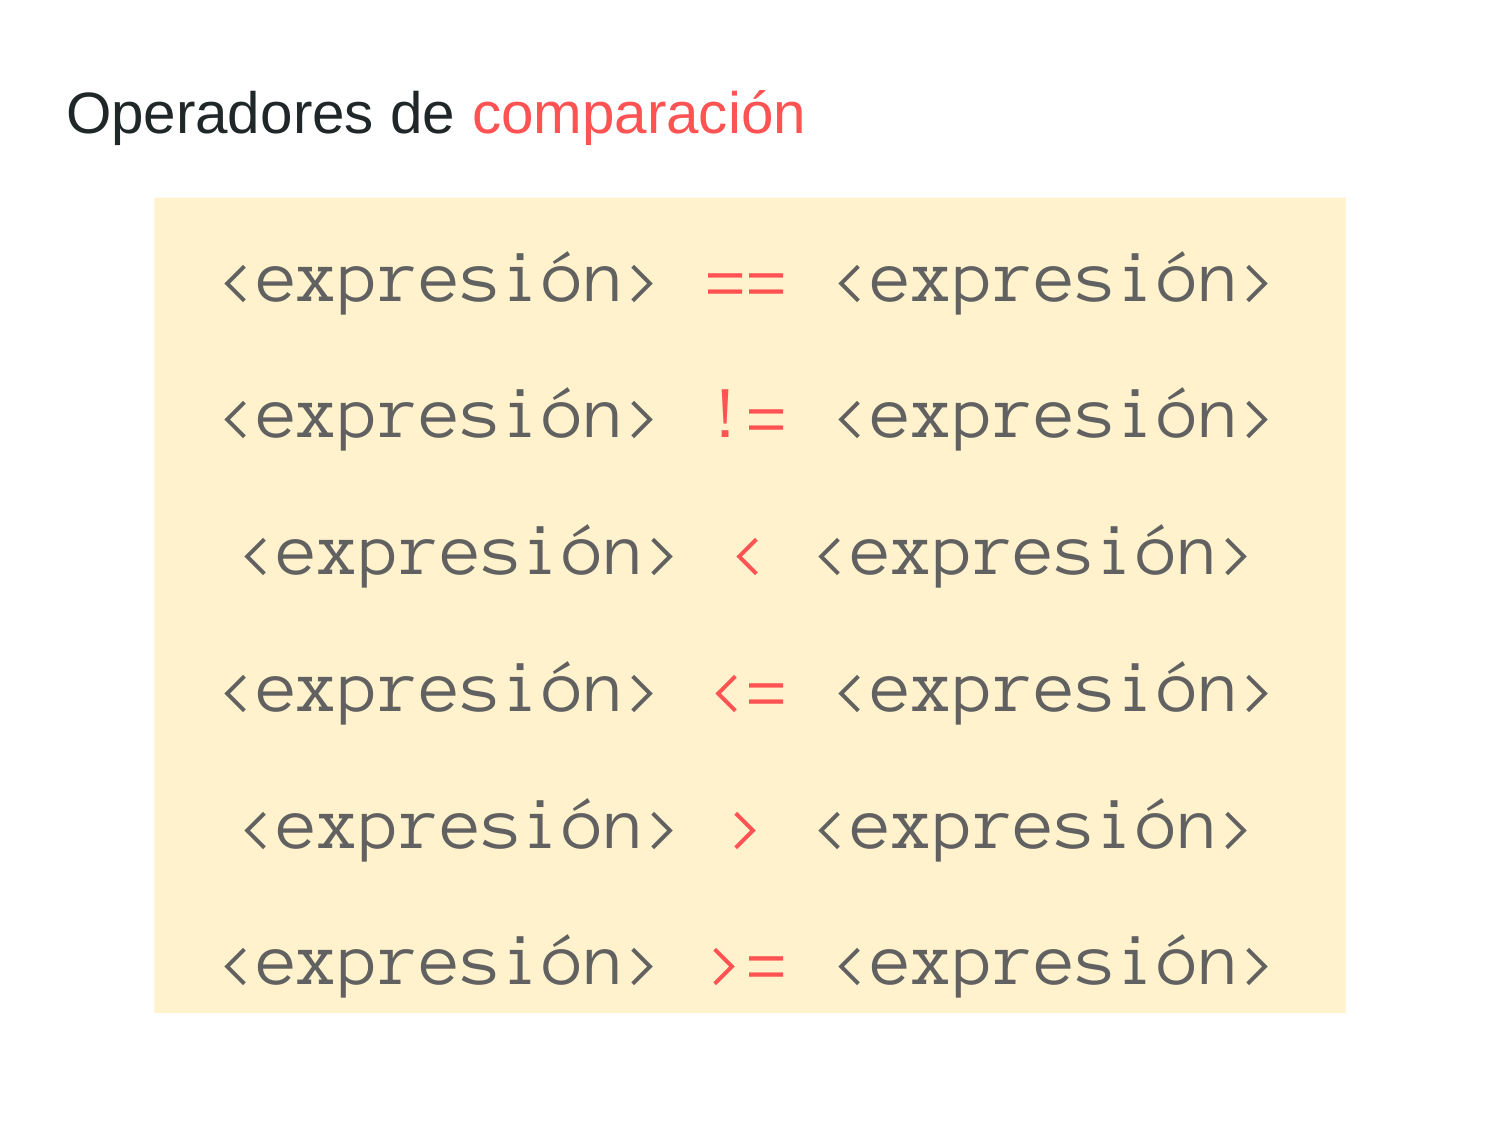

Operadores de comparación
<expresión> == <expresión>
<expresión> != <expresión>
<expresión> < <expresión>
<expresión> <= <expresión>
<expresión> > <expresión>
<expresión> >= <expresión>